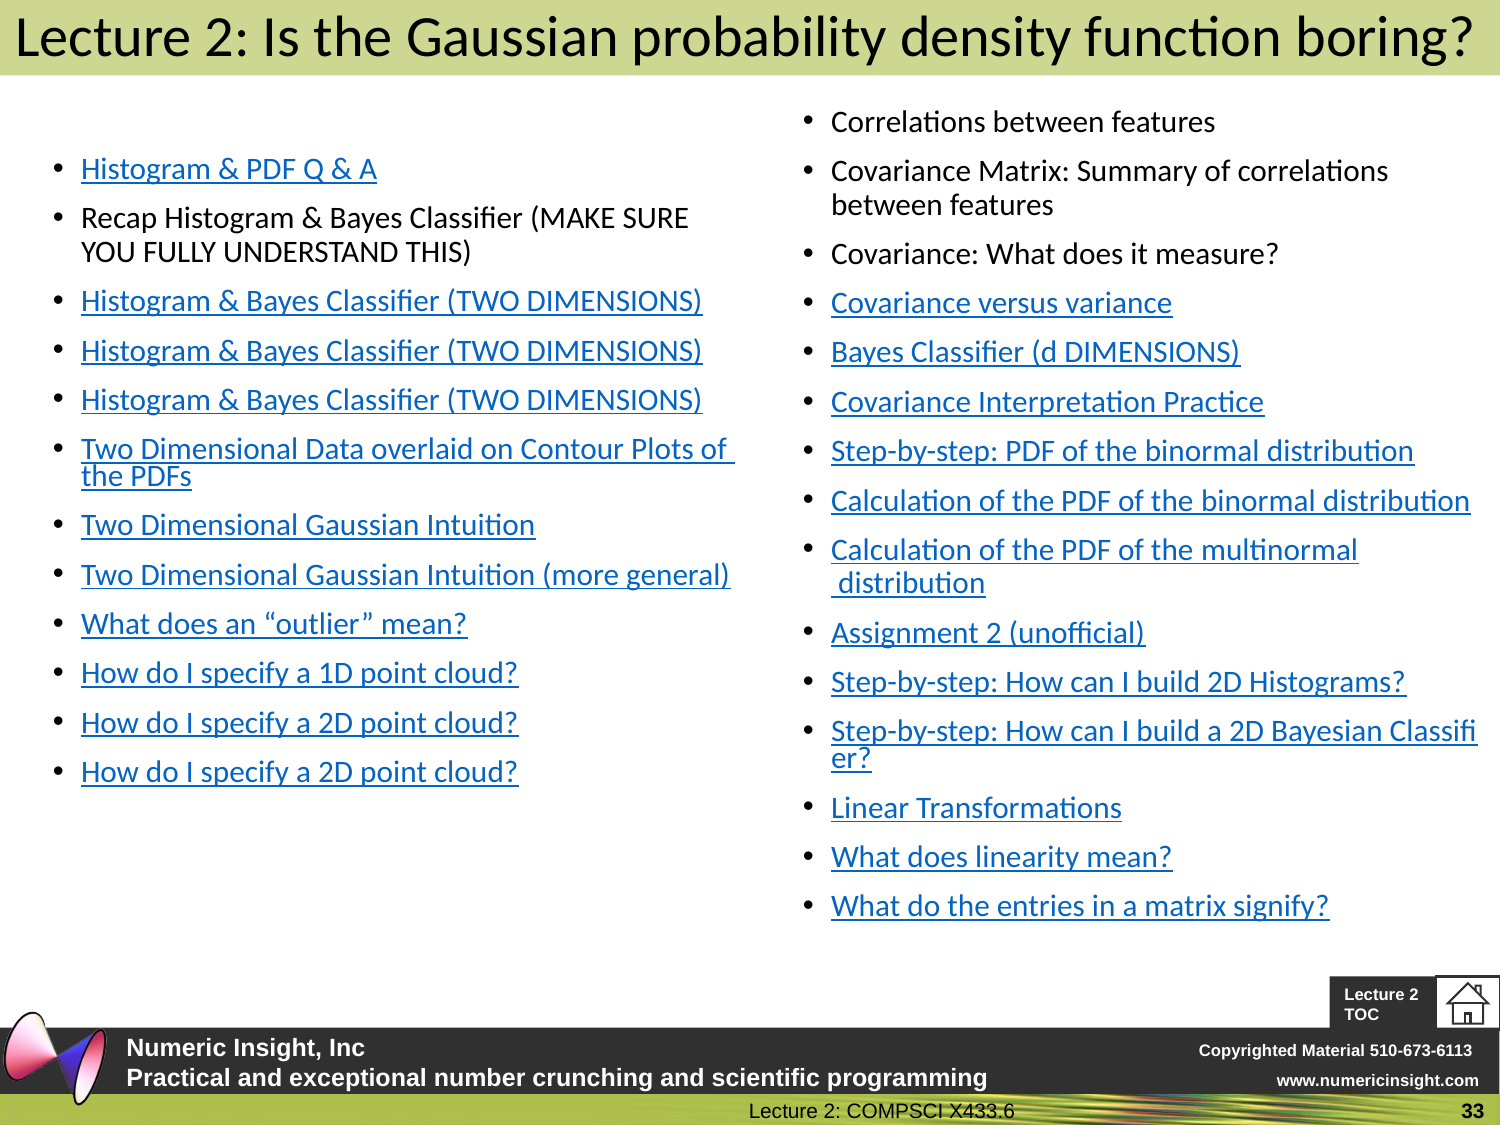

# Lecture 2: Is the Gaussian probability density function boring?
Correlations between features
Covariance Matrix: Summary of correlations between features
Covariance: What does it measure?
Covariance versus variance
Bayes Classifier (d DIMENSIONS)
Covariance Interpretation Practice
Step-by-step: PDF of the binormal distribution
Calculation of the PDF of the binormal distribution
Calculation of the PDF of the multinormal distribution
Assignment 2 (unofficial)
Step-by-step: How can I build 2D Histograms?
Step-by-step: How can I build a 2D Bayesian Classifier?
Linear Transformations
What does linearity mean?
What do the entries in a matrix signify?

Histogram & PDF Q & A
Recap Histogram & Bayes Classifier (MAKE SURE YOU FULLY UNDERSTAND THIS)
Histogram & Bayes Classifier (TWO DIMENSIONS)
Histogram & Bayes Classifier (TWO DIMENSIONS)
Histogram & Bayes Classifier (TWO DIMENSIONS)
Two Dimensional Data overlaid on Contour Plots of the PDFs
Two Dimensional Gaussian Intuition
Two Dimensional Gaussian Intuition (more general)
What does an “outlier” mean?
How do I specify a 1D point cloud?
How do I specify a 2D point cloud?
How do I specify a 2D point cloud?